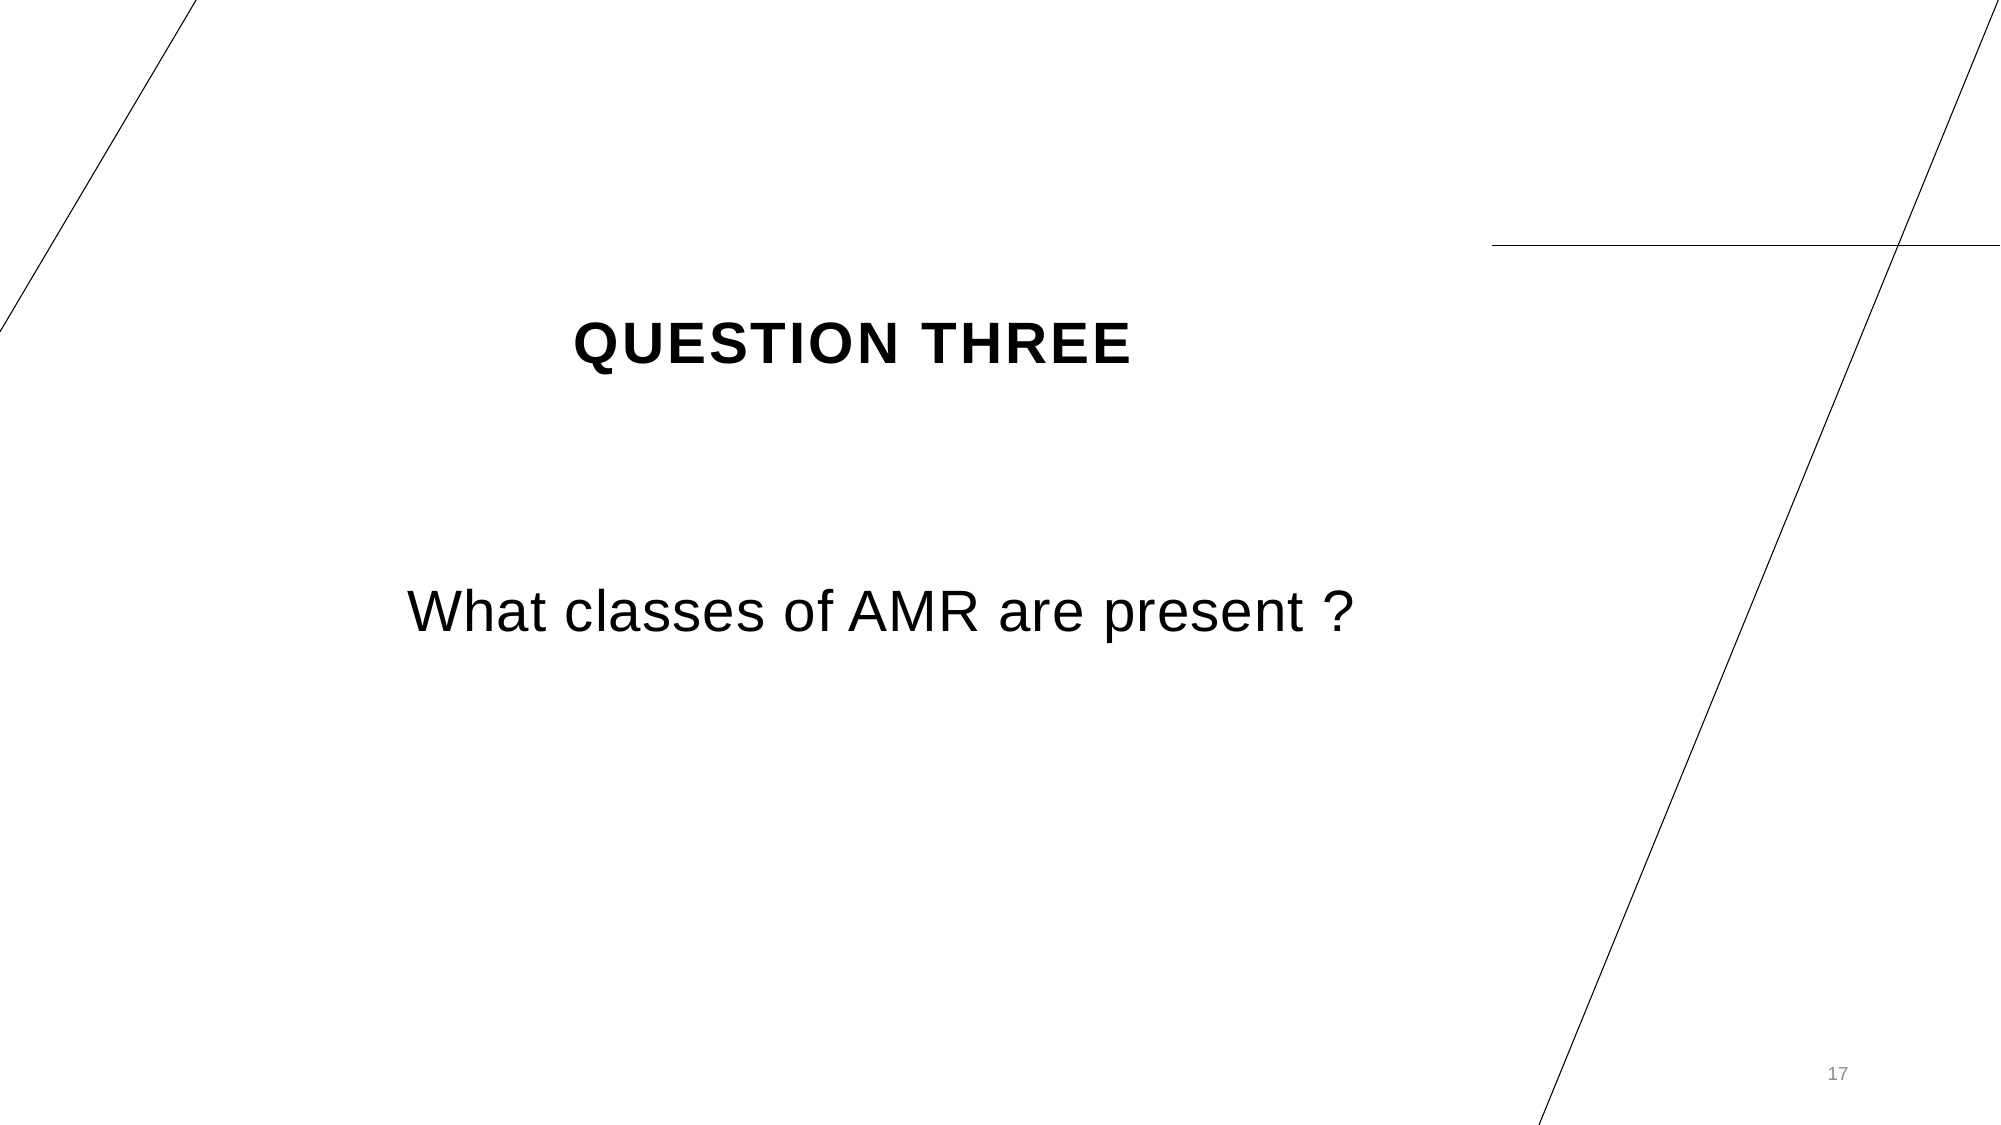

# Question Three
What classes of AMR are present ?
17